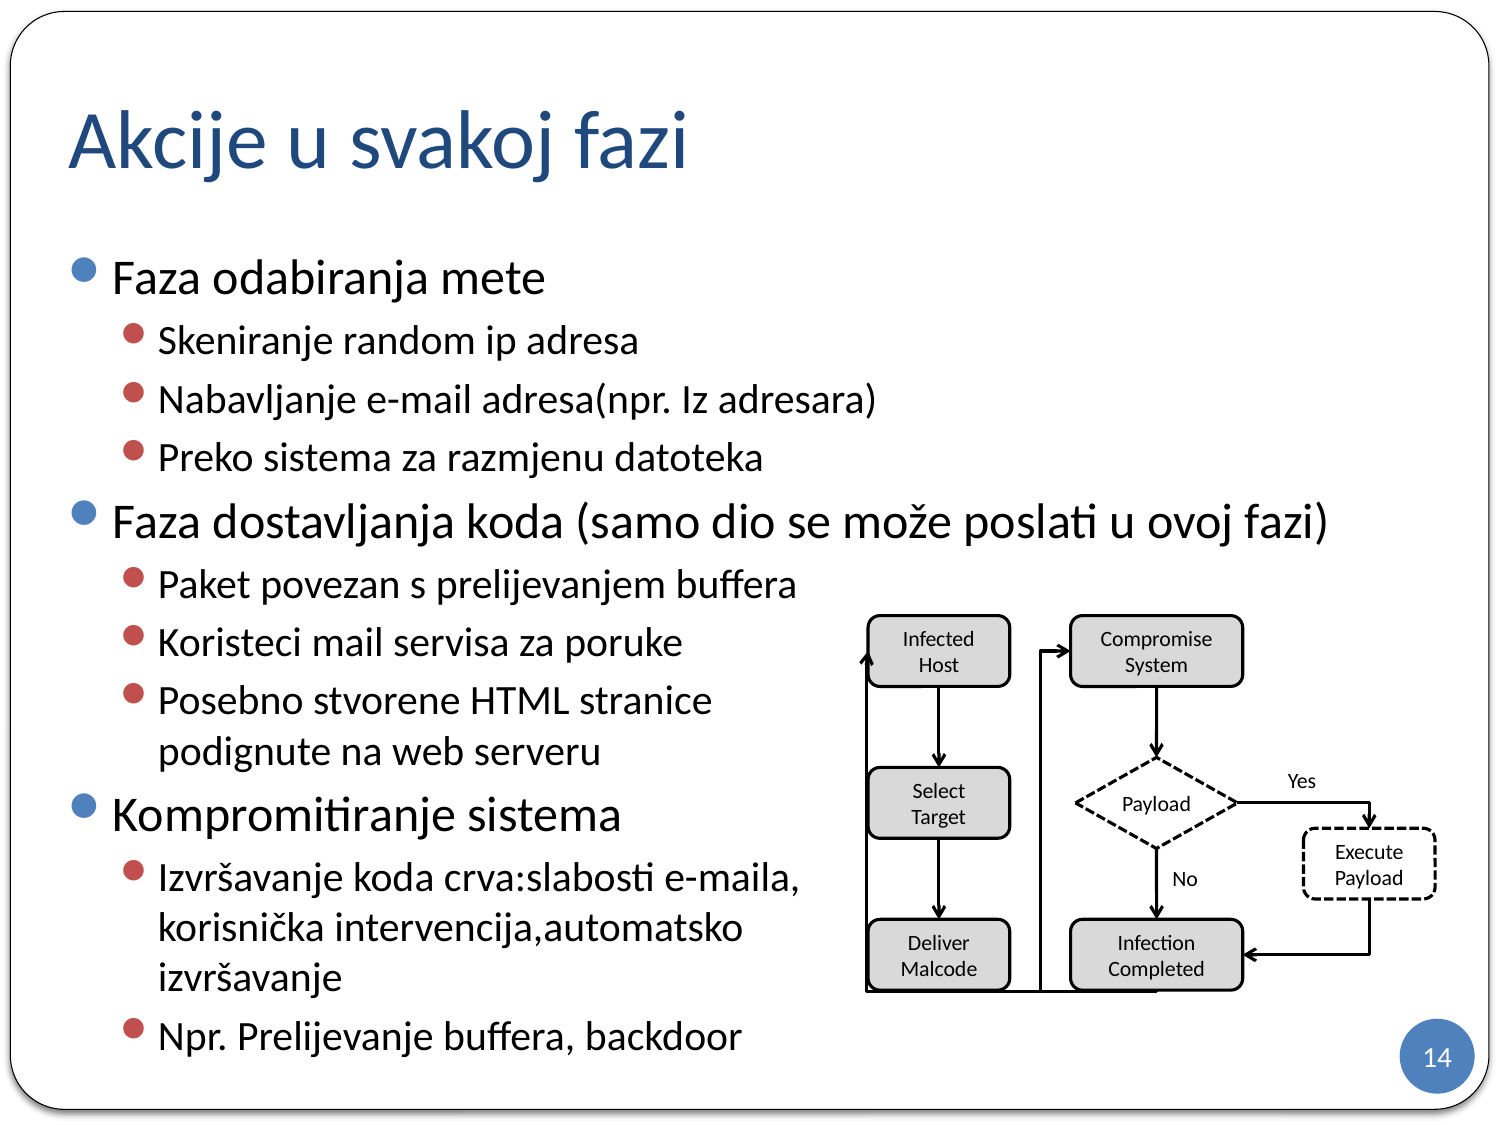

# Akcije u svakoj fazi
Faza odabiranja mete
Skeniranje random ip adresa
Nabavljanje e-mail adresa(npr. Iz adresara)
Preko sistema za razmjenu datoteka
Faza dostavljanja koda (samo dio se može poslati u ovoj fazi)
Paket povezan s prelijevanjem buffera
Koristeci mail servisa za poruke
Posebno stvorene HTML stranice
podignute na web serveru
Kompromitiranje sistema
Izvršavanje koda crva:slabosti e-maila,
korisnička intervencija,automatsko
izvršavanje
Npr. Prelijevanje buffera, backdoor

Infected Host
Compromise System
Payload
Yes
Select Target
Execute Payload
No
Deliver Malcode
Infection Completed
14